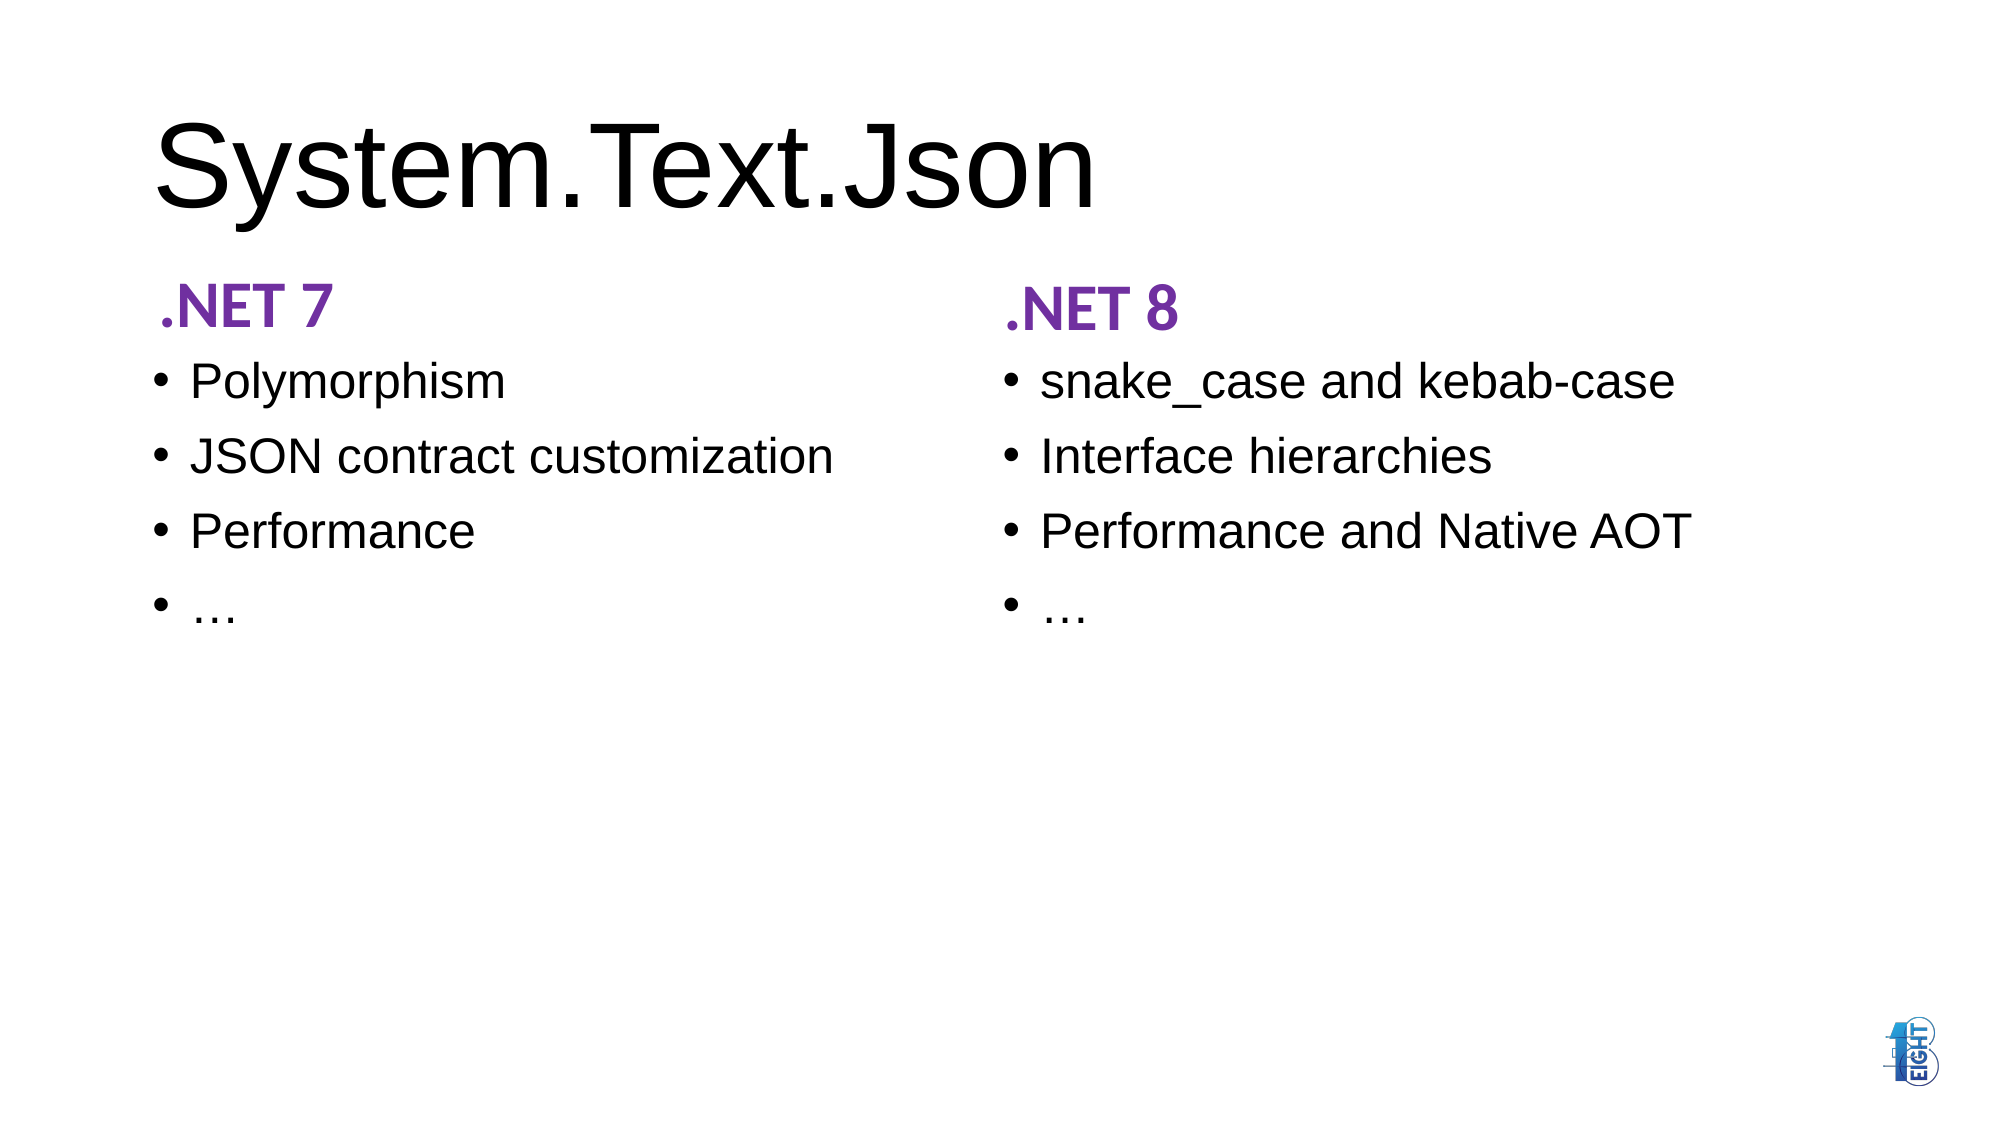

# System.Text.Json
.NET 7
.NET 8
Polymorphism
JSON contract customization
Performance
…

snake_case and kebab-case
Interface hierarchies
Performance and Native AOT
…